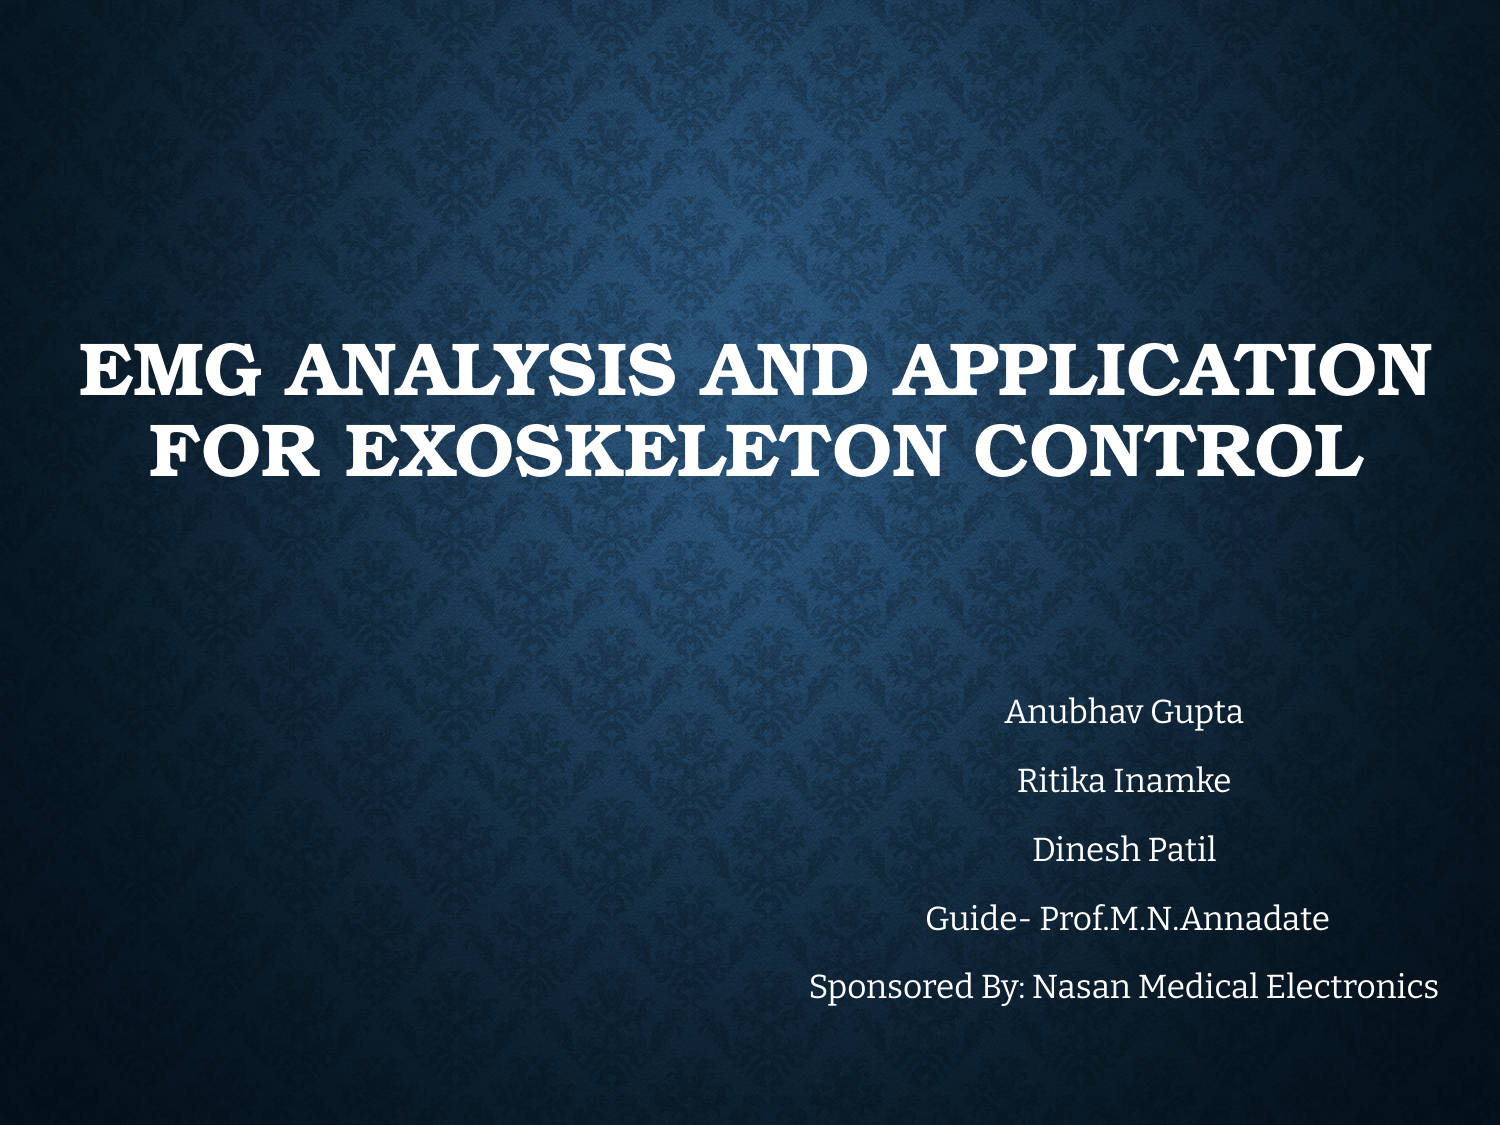

# EMG ANALYSIS and application for exoskeleton control
Anubhav Gupta
Ritika Inamke
Dinesh Patil
 Guide- Prof.M.N.Annadate
Sponsored By: Nasan Medical Electronics